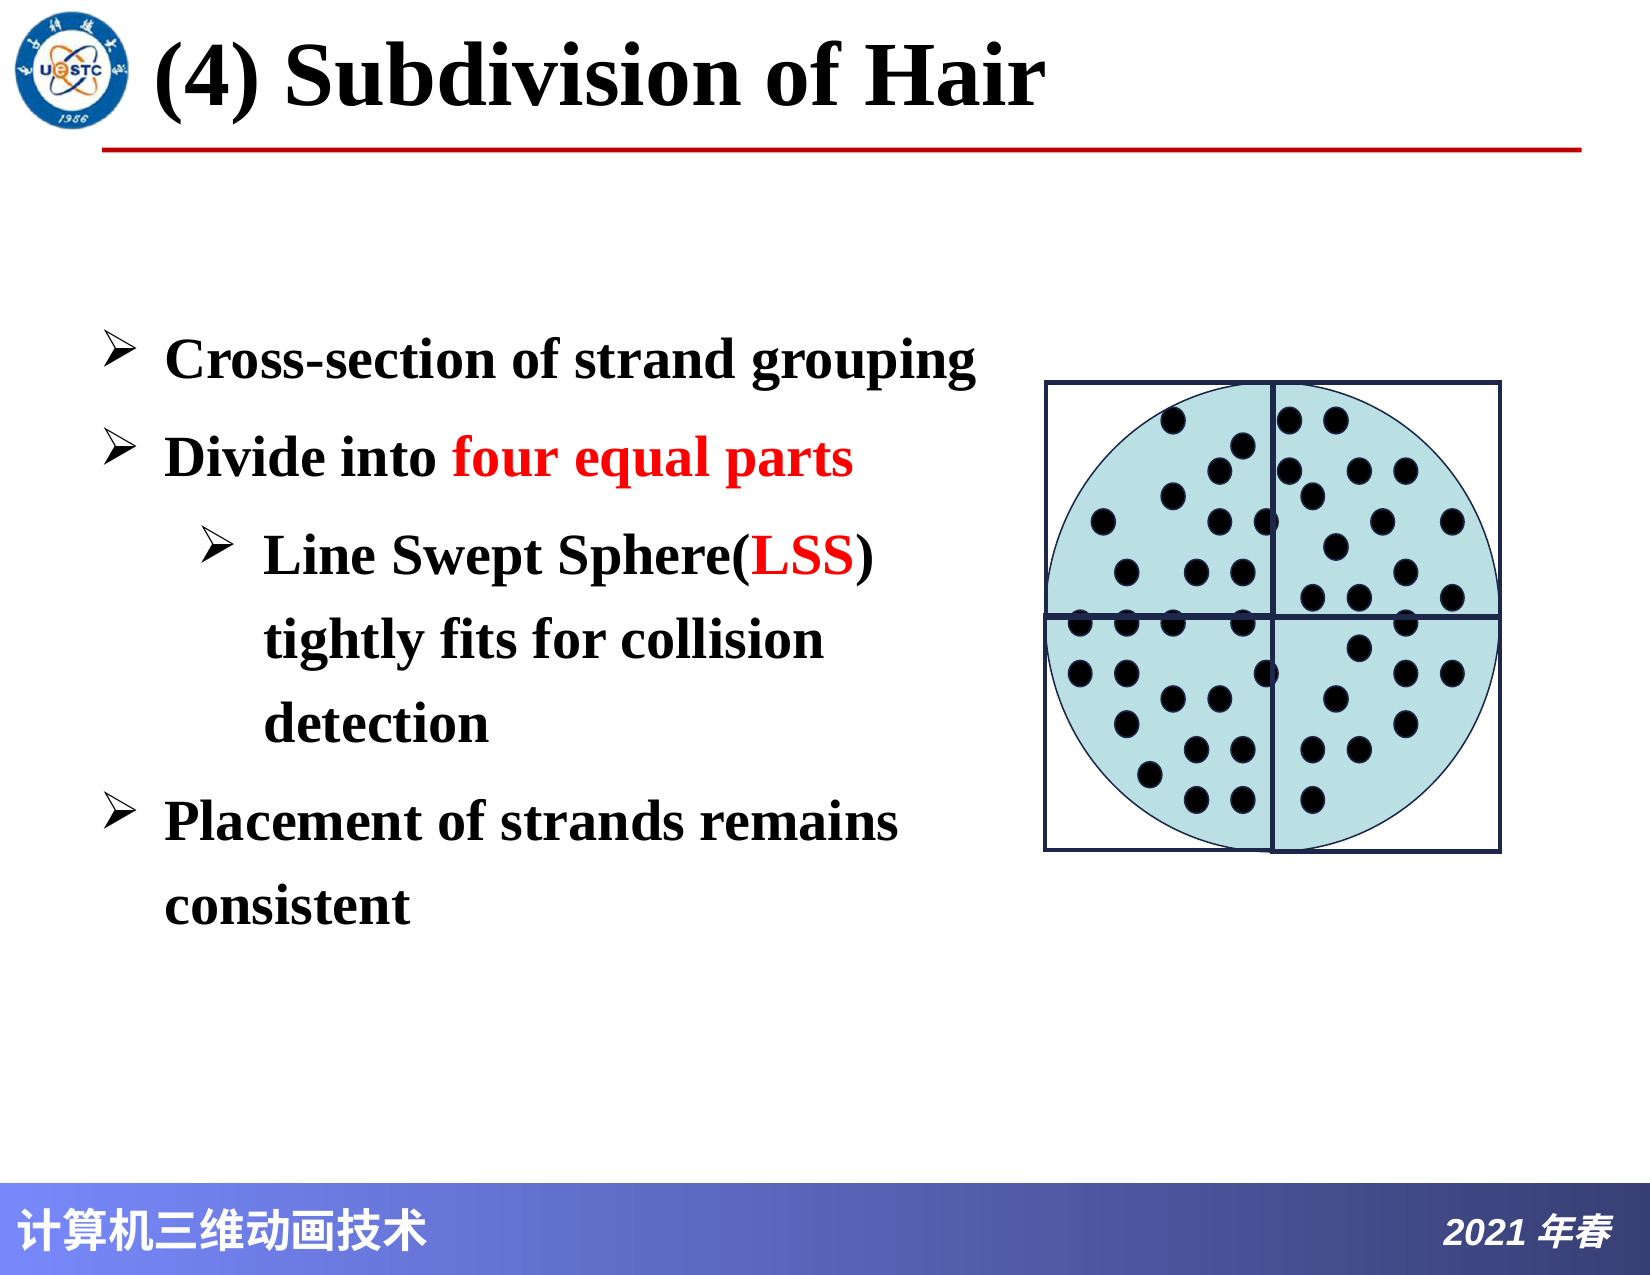

# (4) Subdivision of Hair
Cross-section of strand grouping
Divide into four equal parts
Line Swept Sphere(LSS) tightly fits for collision detection
Placement of strands remains consistent